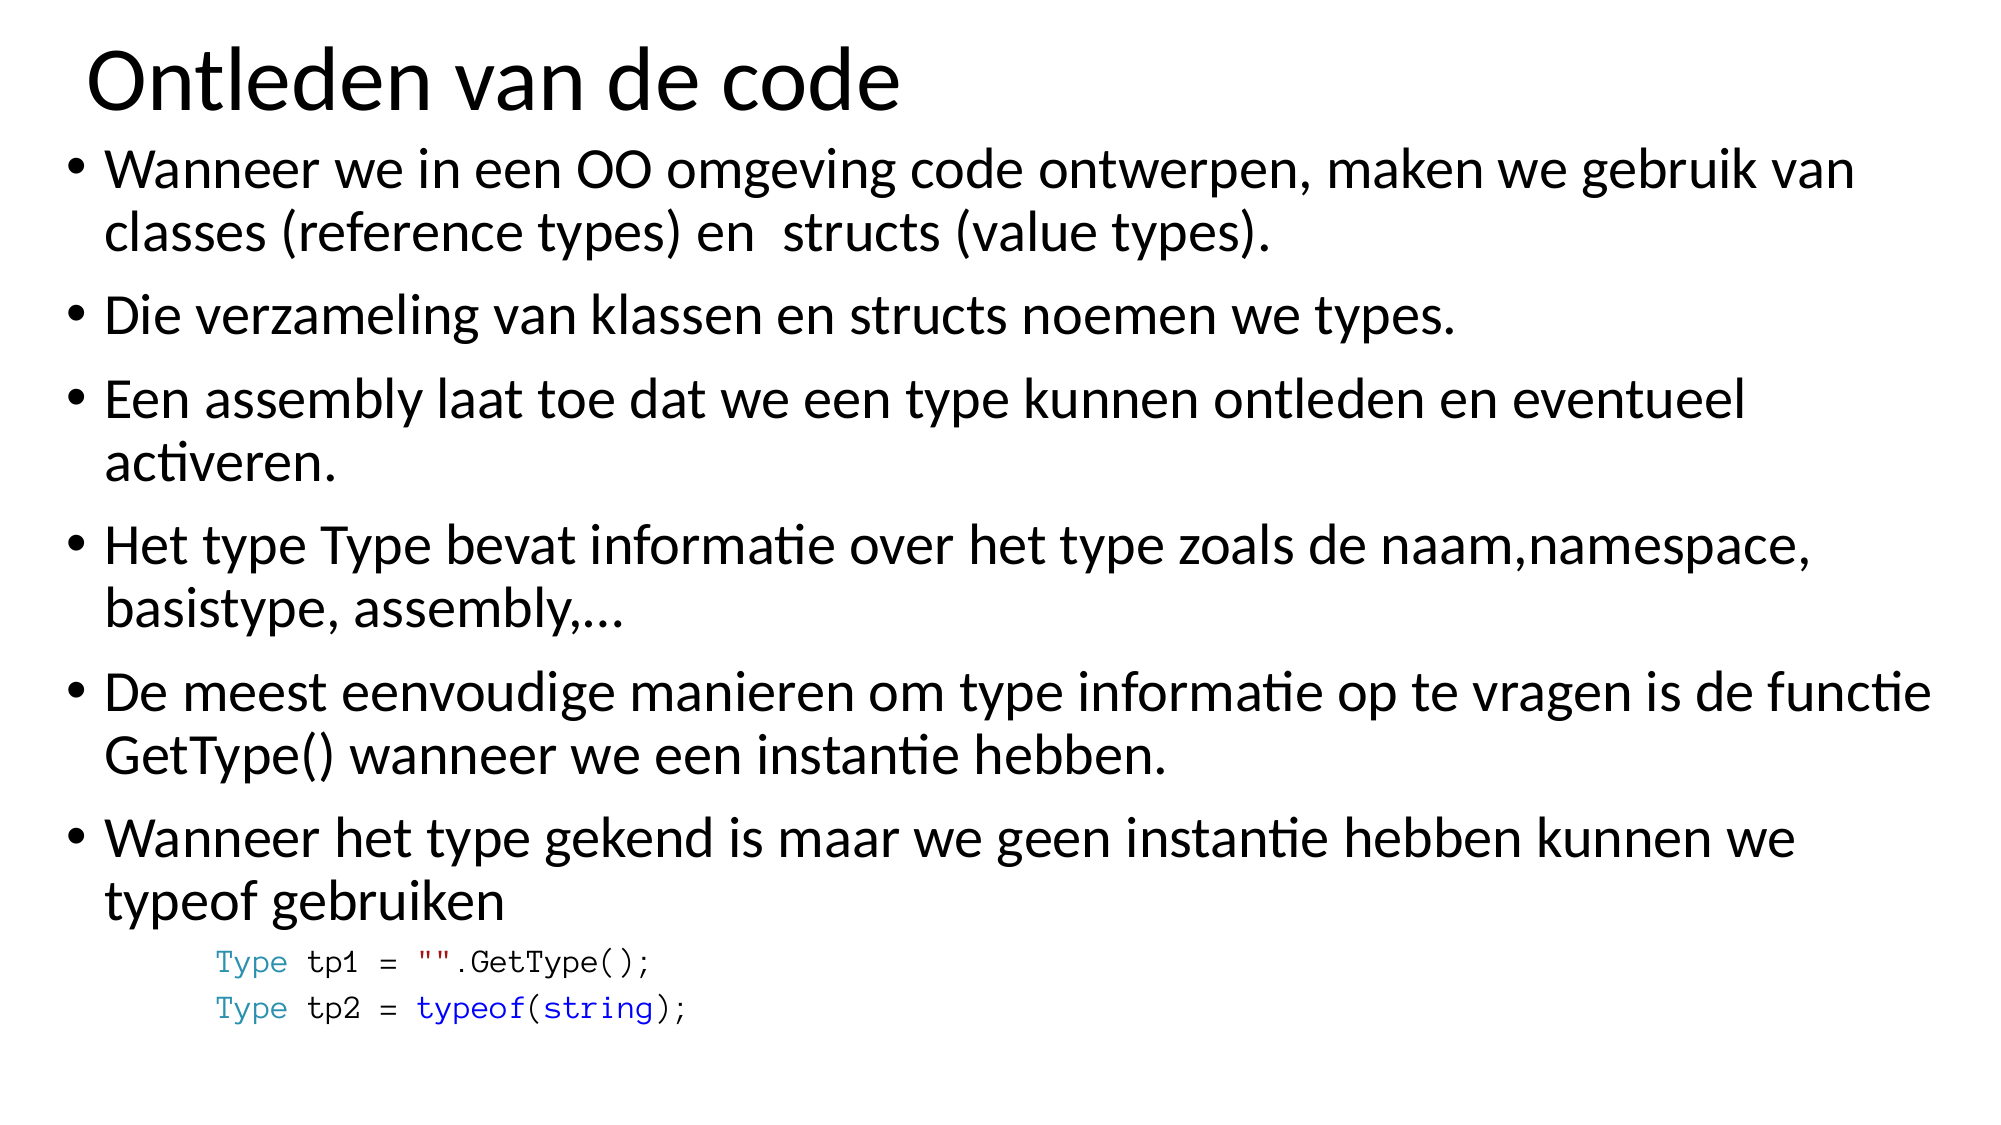

# Ontleden van de code
Wanneer we in een OO omgeving code ontwerpen, maken we gebruik van classes (reference types) en  structs (value types).
Die verzameling van klassen en structs noemen we types.
Een assembly laat toe dat we een type kunnen ontleden en eventueel activeren.
Het type Type bevat informatie over het type zoals de naam,namespace, basistype, assembly,…
De meest eenvoudige manieren om type informatie op te vragen is de functie GetType() wanneer we een instantie hebben.
Wanneer het type gekend is maar we geen instantie hebben kunnen we typeof gebruiken
Type tp1 = "".GetType();
Type tp2 = typeof(string);